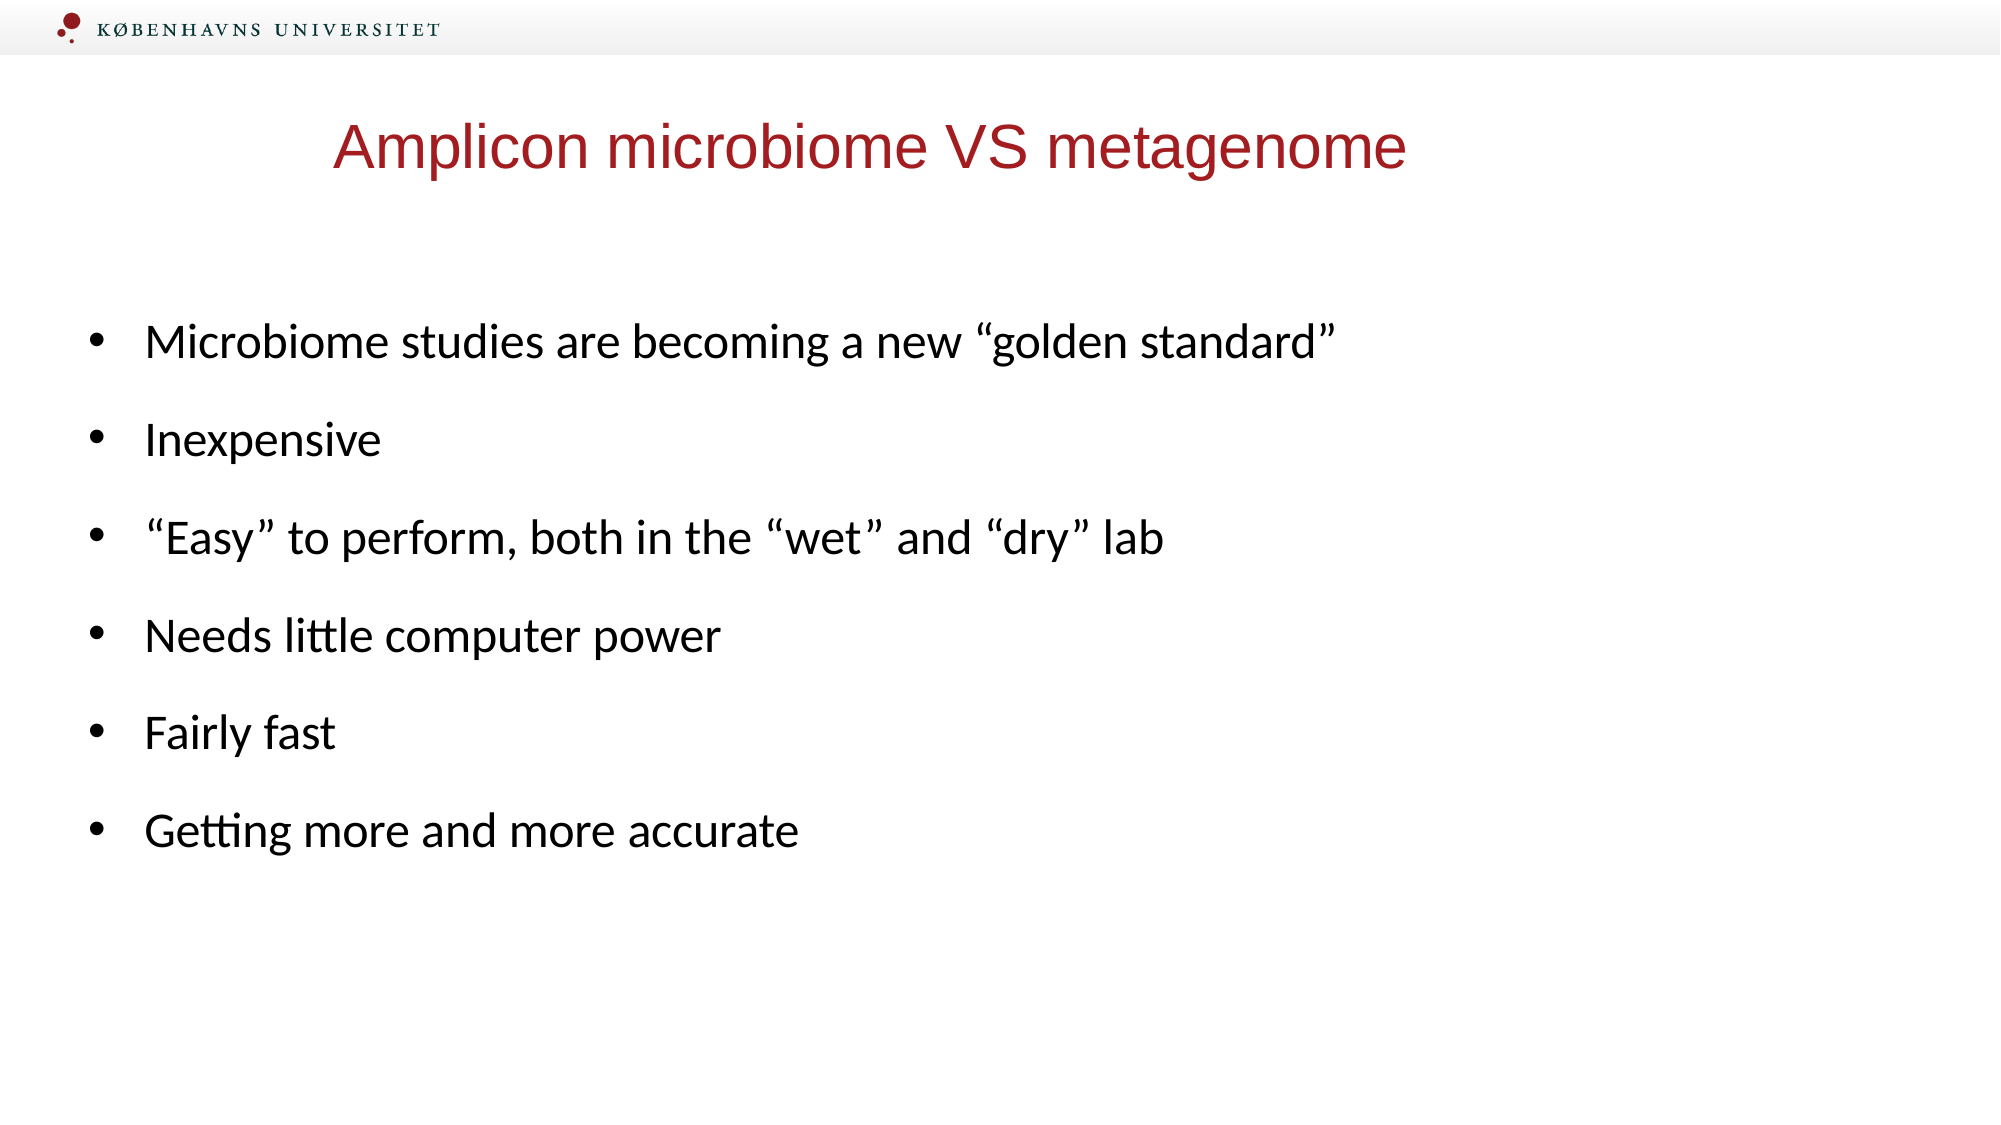

# Amplicon microbiome VS metagenome
Institut for Naturvidenskab og Miljø, RUC
Microbiome studies are becoming a new “golden standard”
Inexpensive
“Easy” to perform, both in the “wet” and “dry” lab
Needs little computer power
Fairly fast
Getting more and more accurate